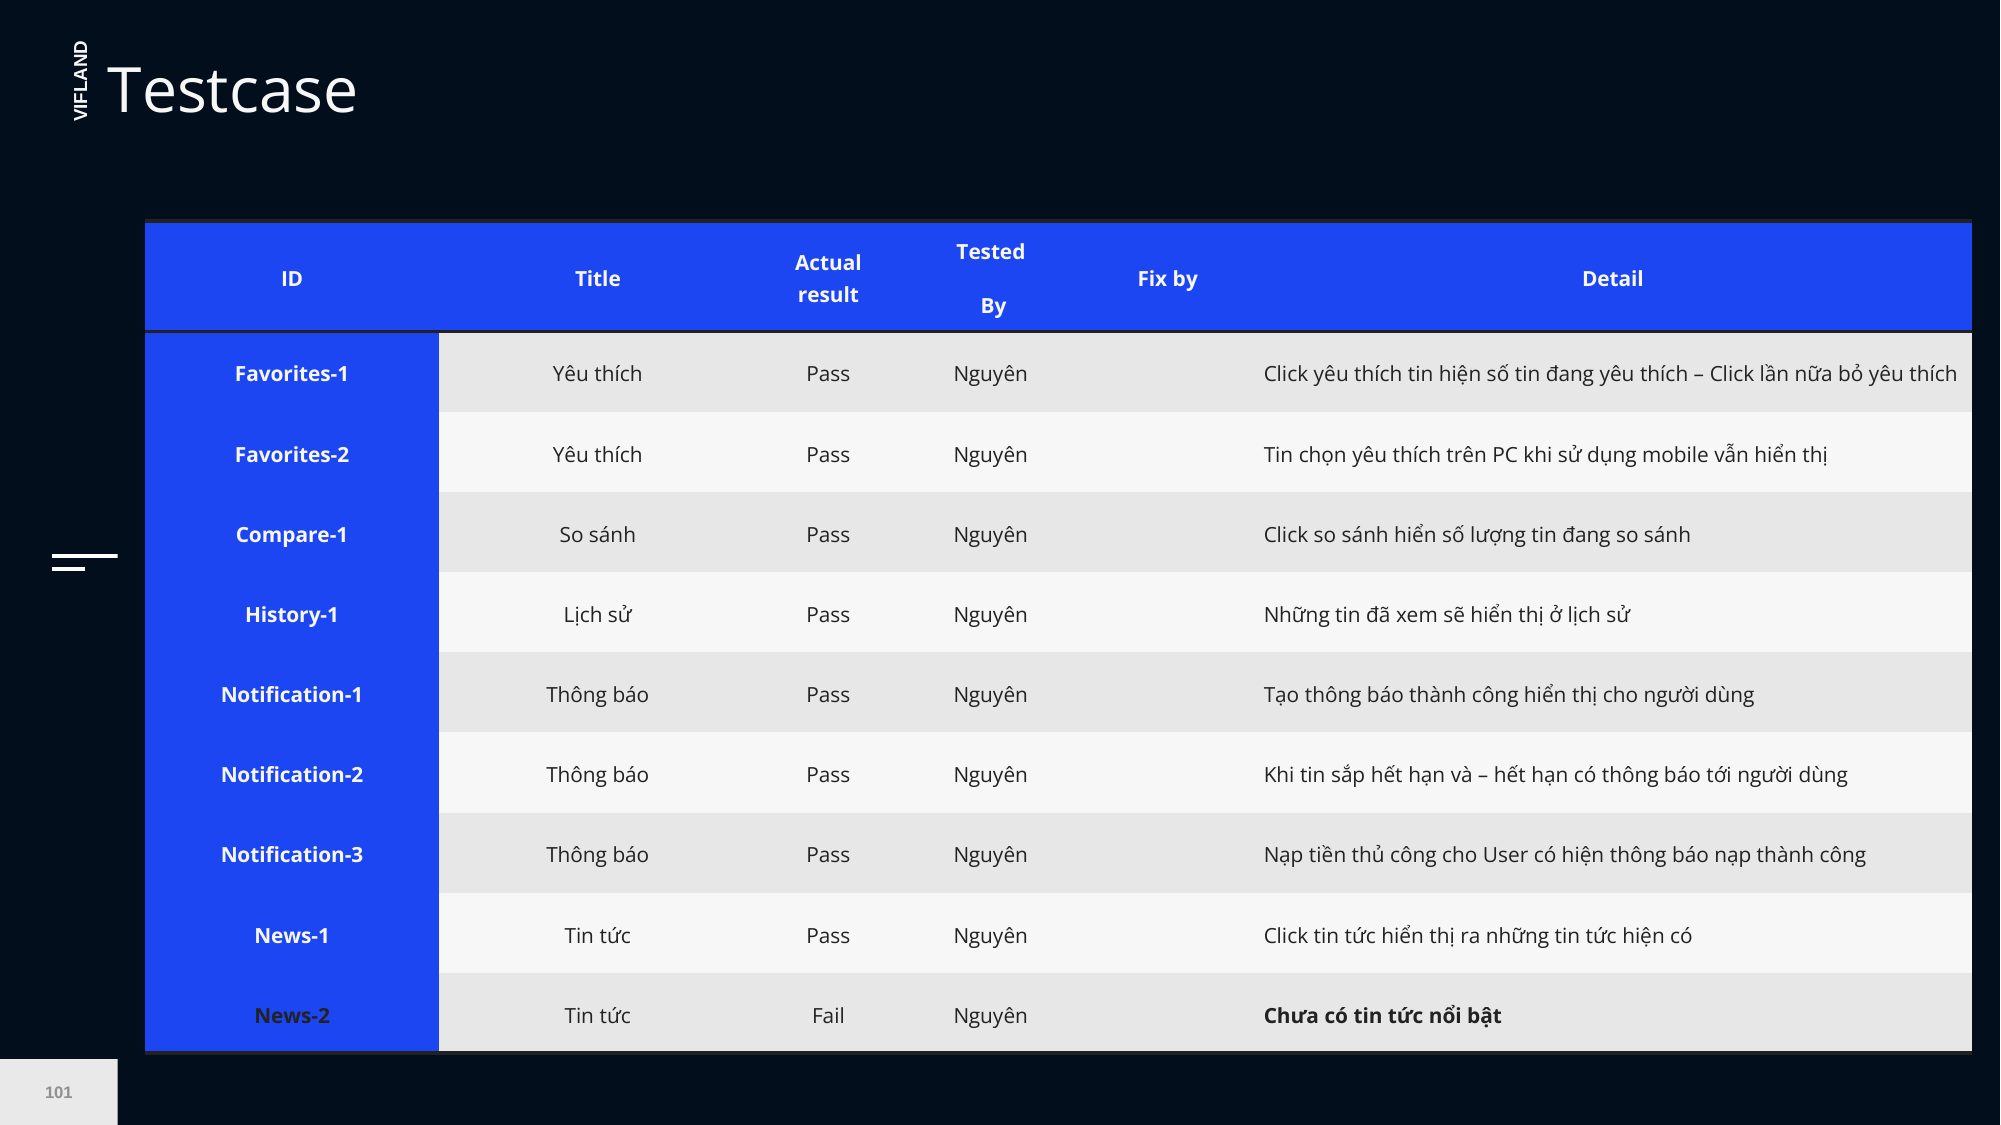

| ID | Title | Actual result | Tested By | Fix by | Detail |
| --- | --- | --- | --- | --- | --- |
| Edit-Tin-1 | Chỉnh sửa tin đăng | Pass | Nguyên |  | Người dùng có thể chỉnh sửa tin |
| Search-home-1 | Search tìm kiếm trang chủ | Pass | Nguyên |  | Search tìm kiếm không chọn filed khác trả về kết quả đúng title |
| Search-home-2 | Search tìm kiếm trang chủ 2 | Pass | Nguyên |  | Search kèm cả field |
| Filter-category-1 | Lọc bài viết danh mục | Pass | Nguyên |  | Khi chọn field lọc tin đăng |
| Filter-category-1 | Lọc bài viết danh mục | Pass | Nguyên |  | Không nhập field lọc tất cả tin |
| Tin-1 | Tin bất động sản | Pass | Nguyên |  | Hiển thị tin có giá trị vip 1,2,3 đầy đủ field cho người dùng |
| Ad-Dashboard-1 | Bảng thống kê dữ liệu | Pass | Nguyên |  | Thống kê đầy đủ các dự liệu cho quản trị viên (Tin đăng – Báo cáo doanh thu – lượt xem – tài khoản – bxh - email) |
| Post-news-1 | Đăng tin bất động sản | Pass | Nguyên |  | Đăng tin tức cho quản trị viên |
| Category-news-1 | Danh mục tin tức | Pass | Nguyên |  | Đăng danh mục cho bài viết tin tức |
| ID | Title | Actual result | Tested By | Fix by | Detail |
| --- | --- | --- | --- | --- | --- |
| Add-money-1 | Nạp tiền | Pass | Nguyên |  | Người dùng sử dụng được chức năng nạp tiền qua thẻ NCB |
| Add-money-2 | Nạp tiền | Pass | Nguyên |  | Hiển thị thông báo khi nạp tiền thành công |
| Transaction-history-1 | Lịch sử giao dịch | Pass | Nguyên |  | Lịch sử giao dịch hiển thị những giao dịch nạp tiền của người dung qua (Thủ công - VNpay) |
| Login-1 | Đăng nhập | Pass | Nguyên |  | Nhập đúng tài khoản – mật khẩu |
| Forgot-password-1 | Quên mật khẩu | Fail | Nguyên |  | Bị lỗi 404 |
| Registration-1 | Đăng ký | Pass | Nguyên |  | Không nhập filed báo validate |
| Registration-2 | Đăng ký | Pass | Nguyên |  | Nhập đầy đủ field đăng ký thành công |
| Logout-1 | Đăng xuất | Pass | Nguyên |  | Người dùng có thể đăng xuất |
| Delete-tin-1 | Xóa tin đăng | Pass | Nguyên |  | Người có thể xóa tin đang đăng |
| ID | Title | Actual result | Tested By | Fix by | Detail |
| --- | --- | --- | --- | --- | --- |
| Dang-tin-1 | Tin bất động sản | Pass | Nguyên |  | Click đăng bài hiện ra thông popup chọn 3 danh mục |
| Dang-tin-2 | Tin bất động sản | Pass | Nguyên |  | Tạo tin đăng chọn field tin thường |
| Dang-tin-3 | Tin bất động sản | Pass | Nguyên |  | Tạo tin đăng chọn field tin vip 1-2-3 trừ tiền user thành công |
| Dang-tin-4 | Tin bất động sản | Pass | Nguyên |  | Đăng tin bất động sản chưa chọn field hiện thông báo lỗi |
| Price-Vip-1 | Chỉnh giá tin vip | Pass | Nguyên |  | Thay đổi giá tin vip 1 2 3 |
| Status-post-1 | Trạng thái tin đăng | Pass | Nguyên |  | Tin đăng xong nằm đúng vị trí loại tin (Đã đăng – chờ đăng – hết hạn) |
| Change-info-profile-1 | Thay đổi thông tin cá nhân | Pass | Nguyên |  | Thay đổi thông tin cá nhân hiện thông báo thành công cho người dùng |
| Change-pass-1 | Thay đổi mật khẩu | Pass | Nguyên |  | Thay đổi mk nhập đúng pass hiện tại |
| Change-pass-2 | Thay đổi mật khẩu | Pass | Nguyên |  | Nhập sai password hiện tại |
Testcase
| ID | Title | Actual result | Tested By | Fix by | Detail |
| --- | --- | --- | --- | --- | --- |
| Favorites-1 | Yêu thích | Pass | Nguyên |  | Click yêu thích tin hiện số tin đang yêu thích – Click lần nữa bỏ yêu thích |
| Favorites-2 | Yêu thích | Pass | Nguyên |  | Tin chọn yêu thích trên PC khi sử dụng mobile vẫn hiển thị |
| Compare-1 | So sánh | Pass | Nguyên |  | Click so sánh hiển số lượng tin đang so sánh |
| History-1 | Lịch sử | Pass | Nguyên |  | Những tin đã xem sẽ hiển thị ở lịch sử |
| Notification-1 | Thông báo | Pass | Nguyên |  | Tạo thông báo thành công hiển thị cho người dùng |
| Notification-2 | Thông báo | Pass | Nguyên |  | Khi tin sắp hết hạn và – hết hạn có thông báo tới người dùng |
| Notification-3 | Thông báo | Pass | Nguyên |  | Nạp tiền thủ công cho User có hiện thông báo nạp thành công |
| News-1 | Tin tức | Pass | Nguyên |  | Click tin tức hiển thị ra những tin tức hiện có |
| News-2 | Tin tức | Fail | Nguyên |  | Chưa có tin tức nổi bật |
| ID | Title | Actual result | Tested By | Fix by | Detail |
| --- | --- | --- | --- | --- | --- |
| List-news-1 | Danh sách tin tức | Pass | Nguyên |  | Hiển thị thống kê các danh sức tin tức đã đăng |
| Manager-tin-bds-1 | Quản lý tin bất động sản | Pass | Nguyên |  | Quản lý tin bất động sản hỗ trợ duyệt cho admin |
| Manager-user-1 | Quản lý người dùng | Pass | Nguyên |  | Quản lý người dùng hỗ trợ ban và xem thông tin chi tiết user |
| Manager-user-detail-1 | Quản lý người dùng chi tiết | Pass | Nguyên |  | Quản trị viên có thể xem được những bài viết và dòng thời gian của user |
| Manager-User-Admin-1 | Quản lý quản trị viên | Pass | Nguyên |  | Set role cho các user lên quản trị viên |
| Manager-user-admin-2 | Quản lý quản trị viên | Pass | Nguyên |  | Khi chọn thêm Admin chỉ hiện những user chưa hiển thị |
| Manager-user-admin-3 | Quản lý quản trị viên | Fail | Nguyên |  | Khi ấn hủy quyền chưa hiện thông báo |
| Manager-Price-Vip-1 | Quản lý giá vip | Pass | Nguyên |  | Quản lý giá vip cho quản trị viên |
| Add-Money-Manual-1 | Nạp tiền user thủ công | Pass | Nguyên |  | Chức năng nạp tiền thủ công cho user |
| ID | Title | Actual result | Tested By | Fix by | Detail |
| --- | --- | --- | --- | --- | --- |
| Add-Money-Manual-2 | Nạp tiền user thủ công | Pass | Nguyên |  | Khi nạp tiền có đổ thông báo user về cho người dùng |
| Manager-Content-For-Category-1 | Nhập content cho danh mục thành phố | Pass | Nguyên |  | Người dùng có thể nhập content cho user |
| Manager-Email-1 | Quản lý thư đăng ký theo dõi bản tin | Pass | Nguyên |  | Cho phép quản trị viên xuất email và nhập list email để quản lý và gửi thư email |
| Manager-Email-2 | Gửi thư đến email | fail | Nguyên |  | Gửi thư thành công nhưng chưa có giao diện bài post |
| Manager-banner-1 | Quản lý banner | Pass | Nguyên |  | Quản lý banner cho phép nhập vị trí ưu tiên và trạng thái ẩn hiện |
| Manager-Notification-1 | Quản lý thông báo đến người dùng | Pass | Nguyên |  | Tạo thông báo hiển thị hiển thị đến người dùng |